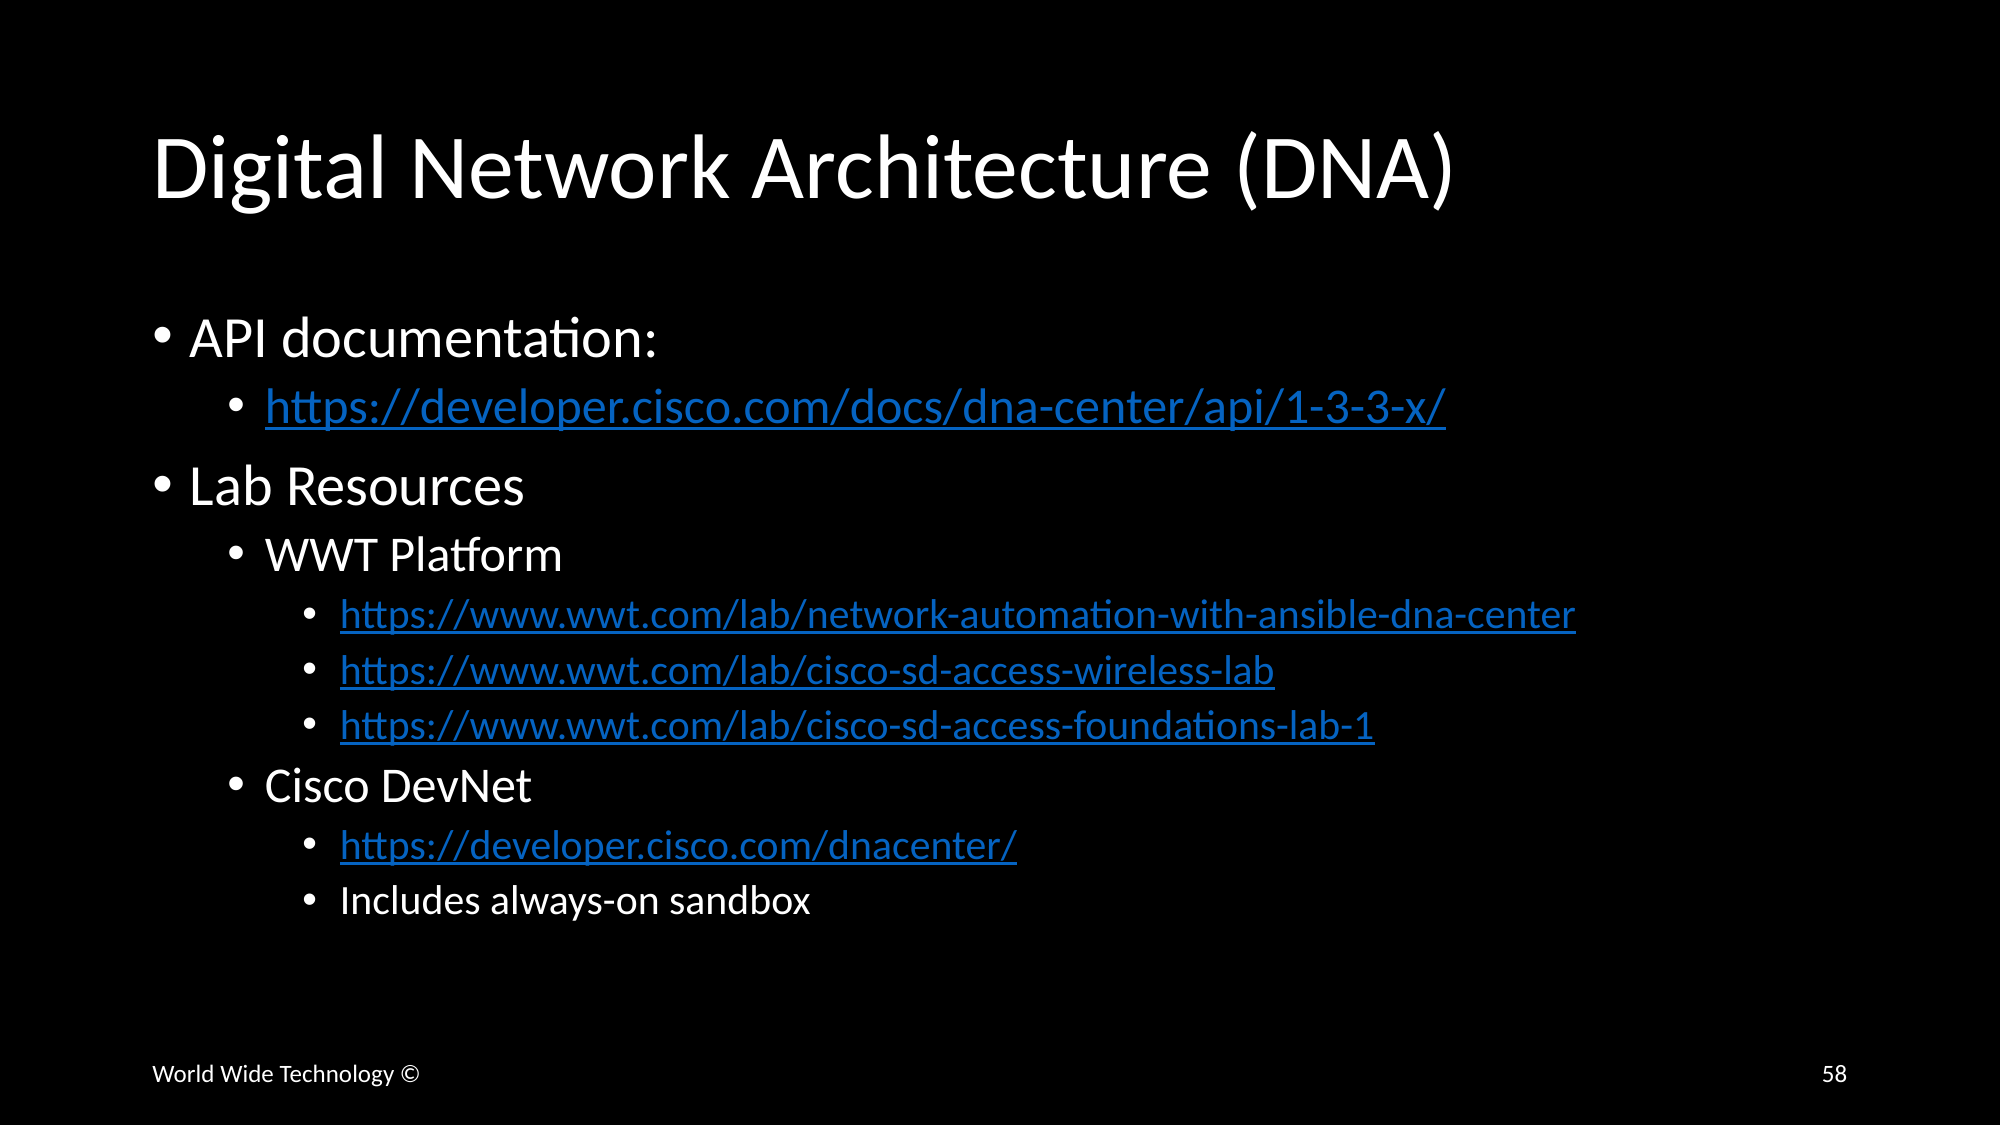

# Digital Network Architecture (DNA)
API documentation:
https://developer.cisco.com/docs/dna-center/api/1-3-3-x/
Lab Resources
WWT Platform
https://www.wwt.com/lab/network-automation-with-ansible-dna-center
https://www.wwt.com/lab/cisco-sd-access-wireless-lab
https://www.wwt.com/lab/cisco-sd-access-foundations-lab-1
Cisco DevNet
https://developer.cisco.com/dnacenter/
Includes always-on sandbox
World Wide Technology ©
58